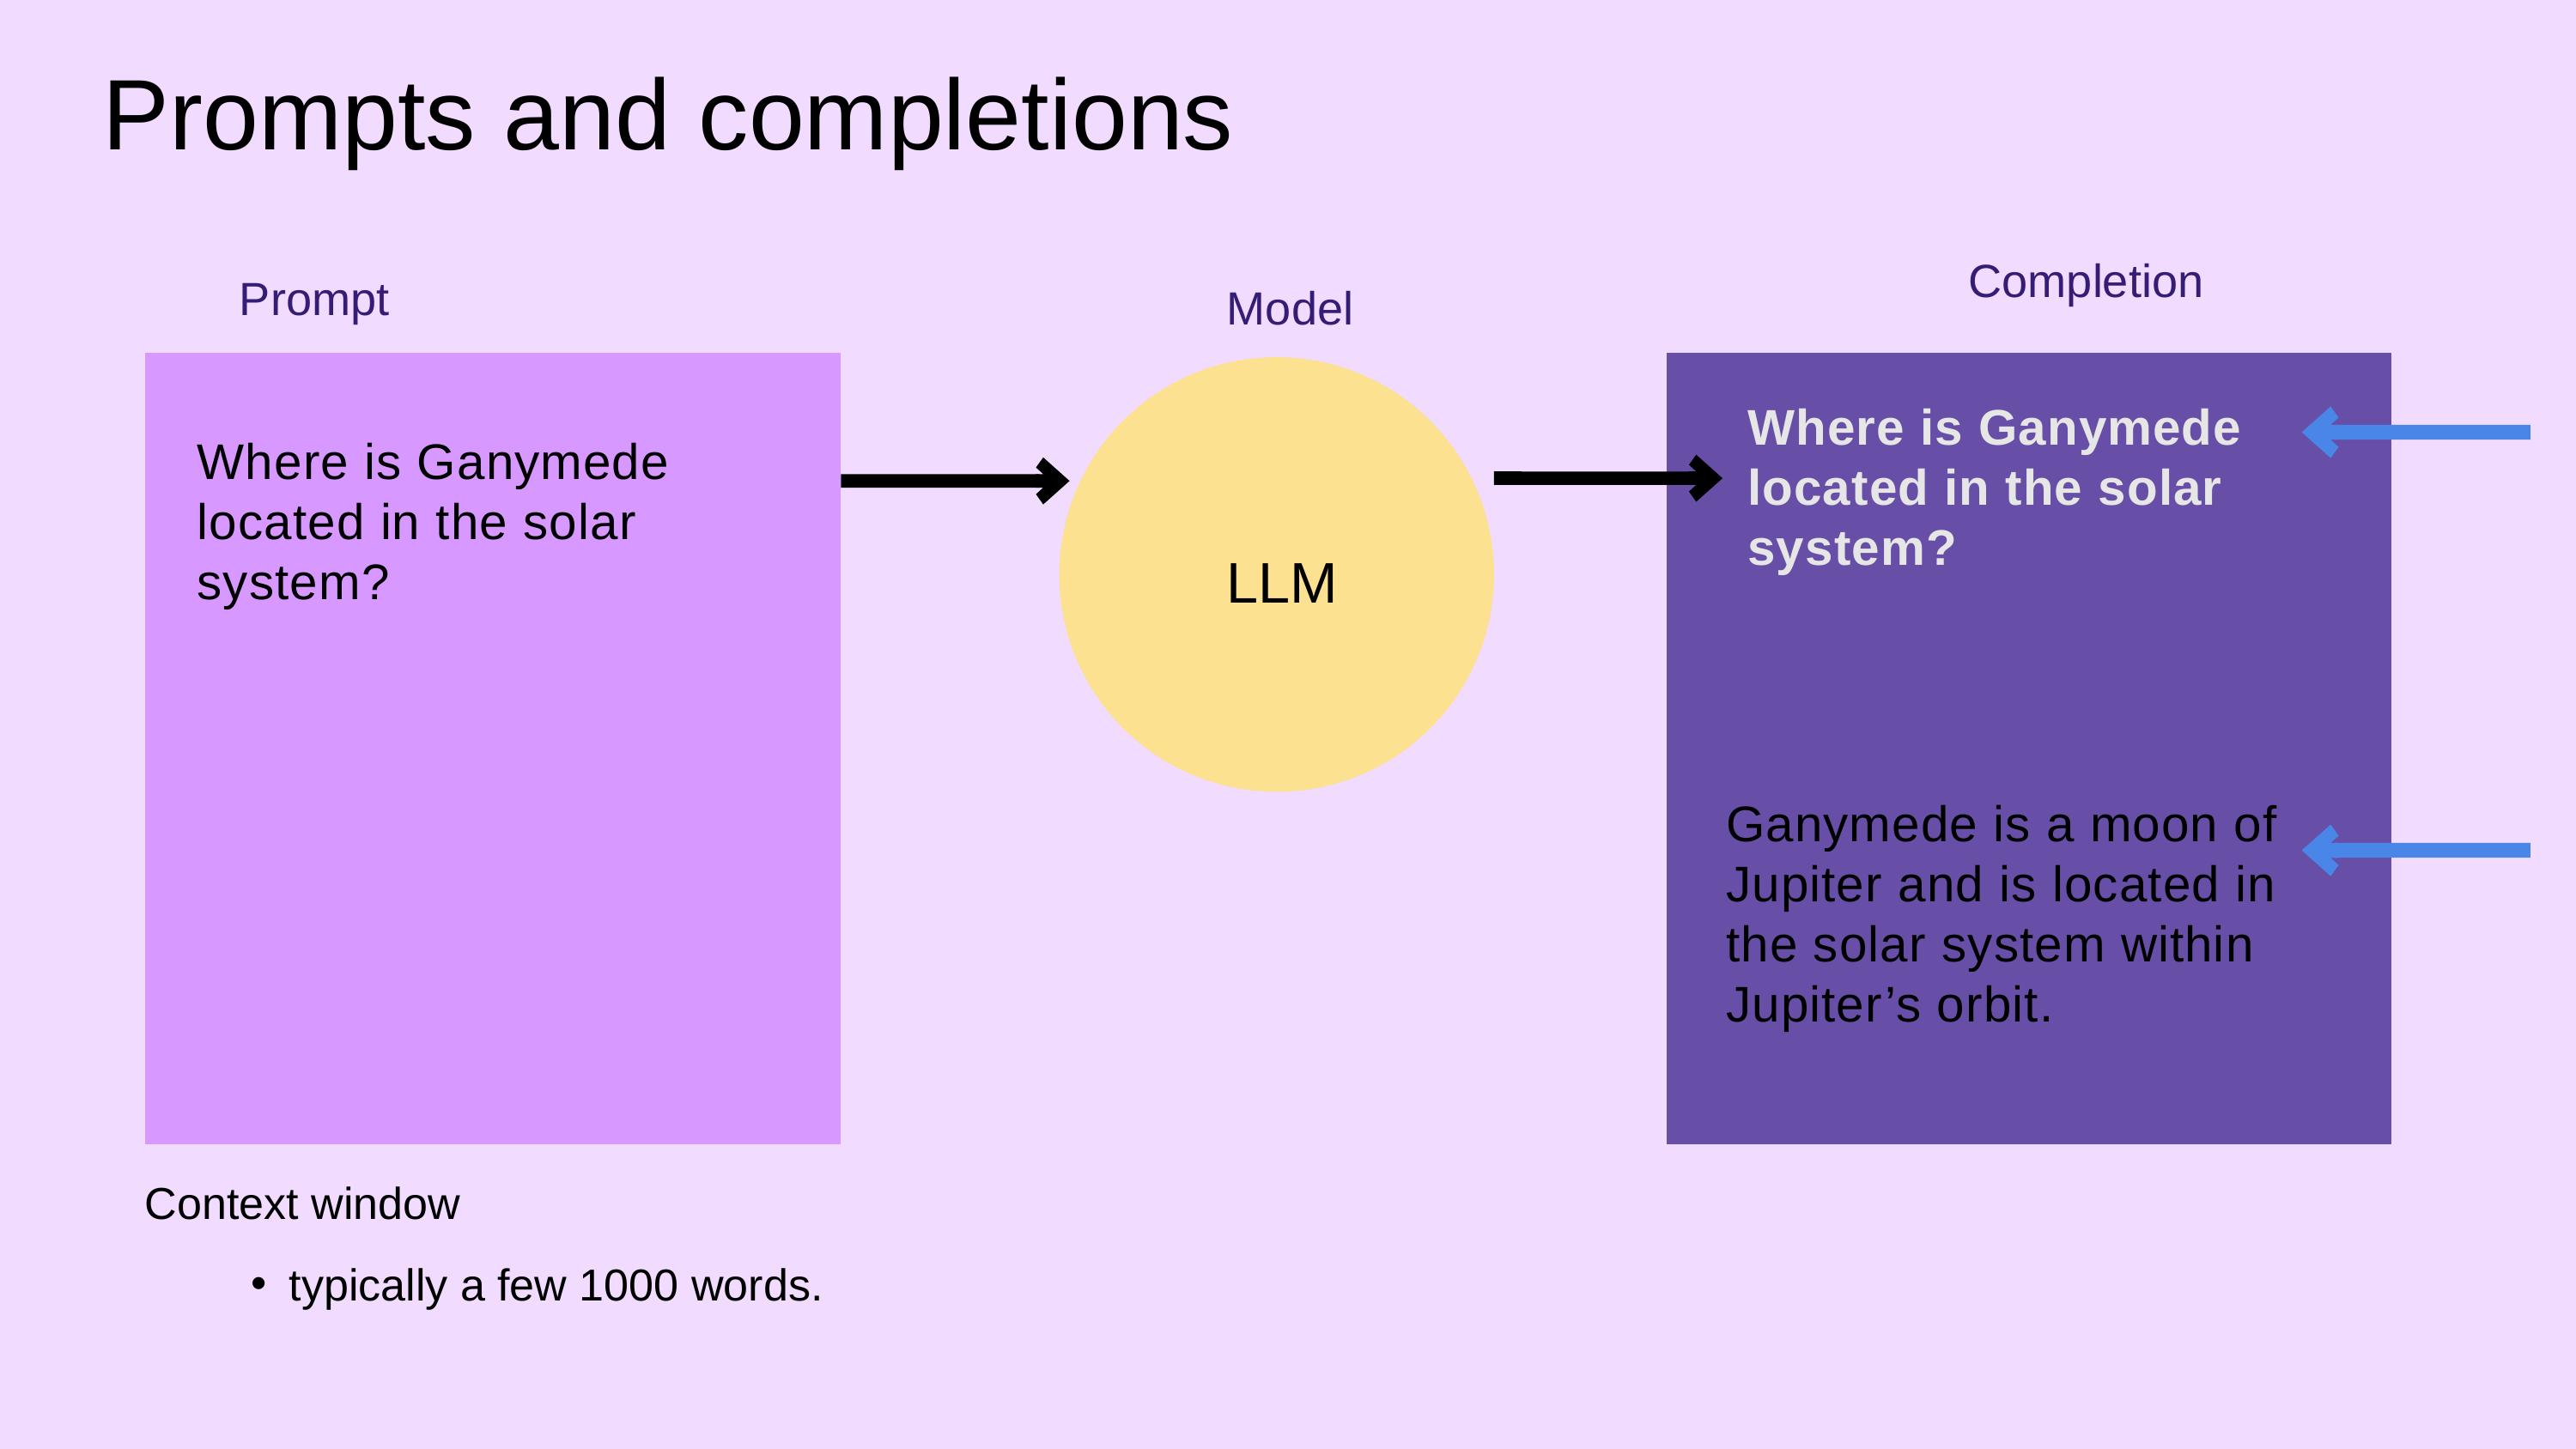

Prompts and completions
Completion
Prompt
Model

Where is Ganymede located in the solar system?
Where is Ganymede located in the solar system?

LLM
Ganymede is a moon of Jupiter and is located in the solar system within Jupiter’s orbit.

Context window
typically a few 1000 words.